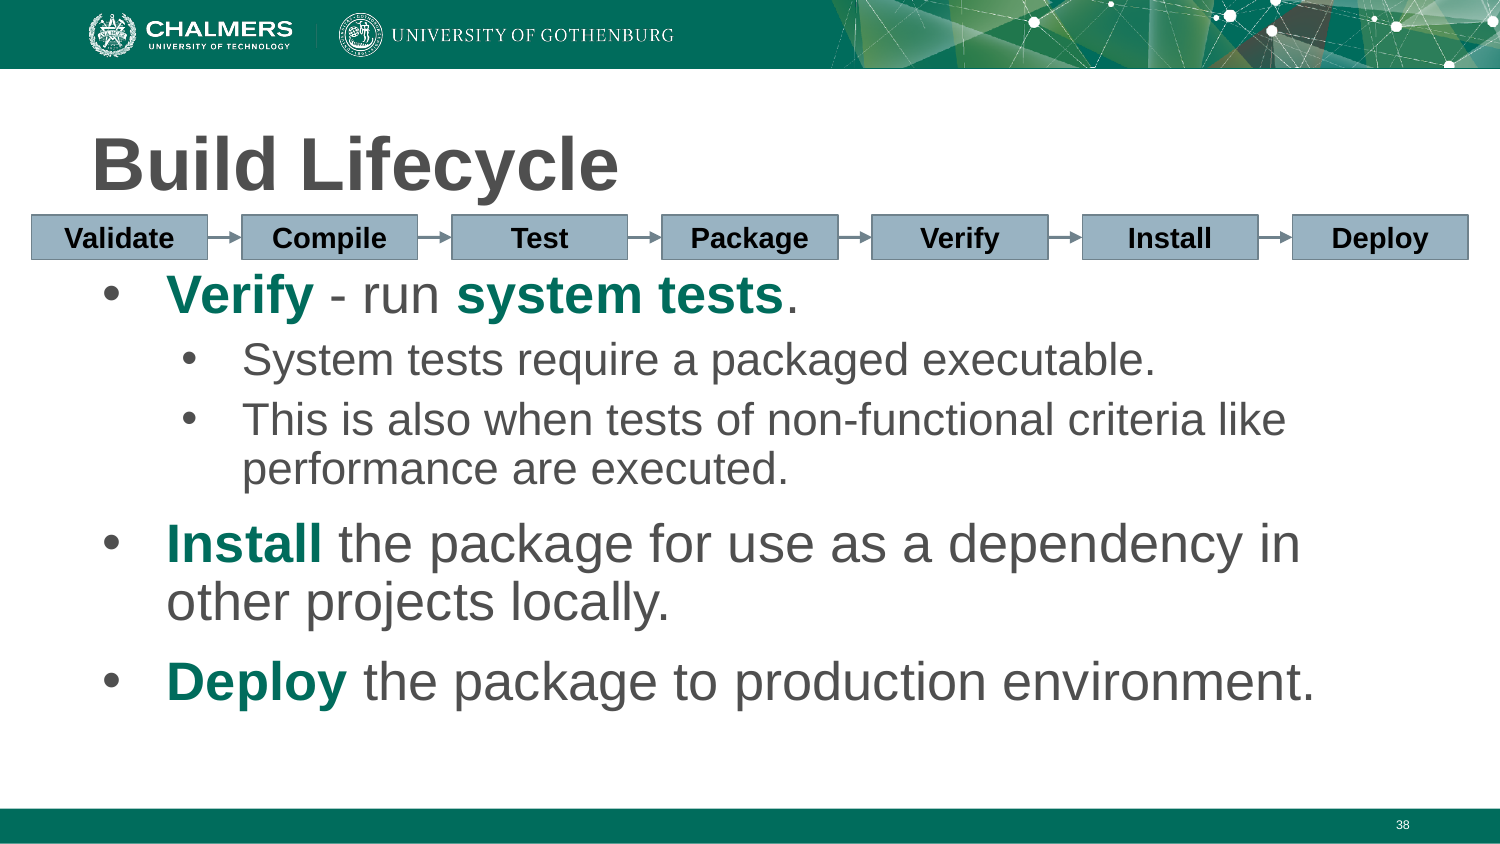

# Build Lifecycle
Validate
Compile
Test
Package
Verify
Install
Deploy
Verify - run system tests.
System tests require a packaged executable.
This is also when tests of non-functional criteria like performance are executed.
Install the package for use as a dependency in other projects locally.
Deploy the package to production environment.
38